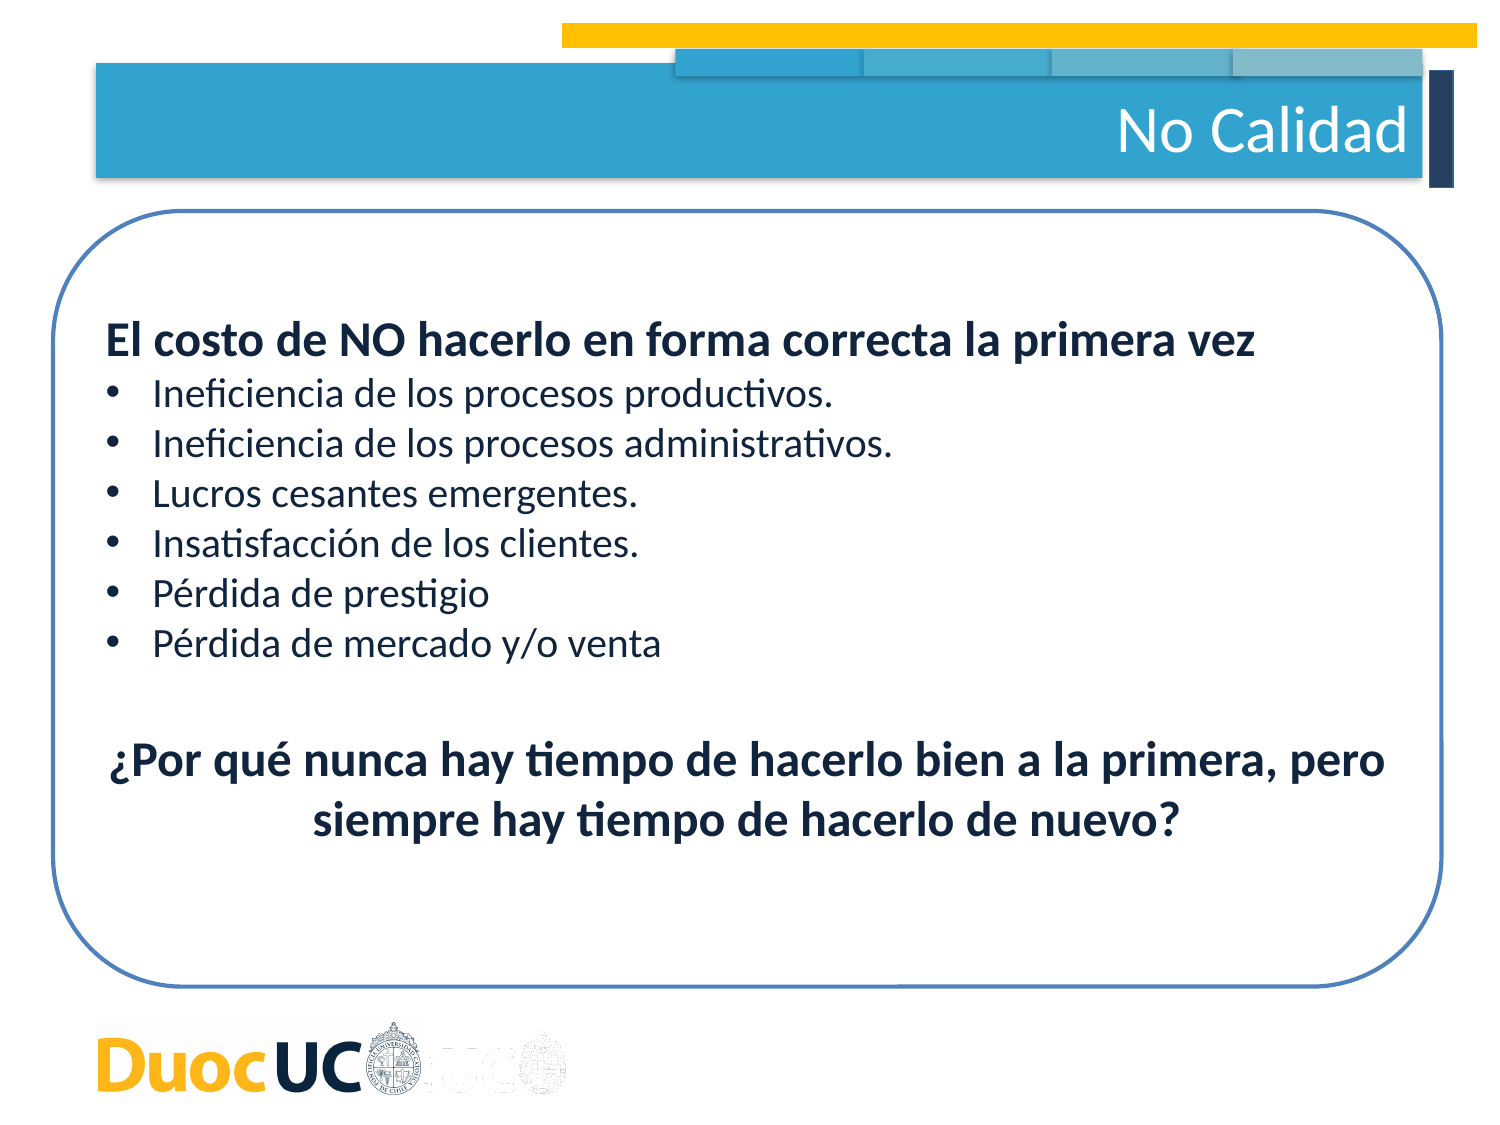

No Calidad
El costo de NO hacerlo en forma correcta la primera vez
Ineficiencia de los procesos productivos.
Ineficiencia de los procesos administrativos.
Lucros cesantes emergentes.
Insatisfacción de los clientes.
Pérdida de prestigio
Pérdida de mercado y/o venta

¿Por qué nunca hay tiempo de hacerlo bien a la primera, pero siempre hay tiempo de hacerlo de nuevo?